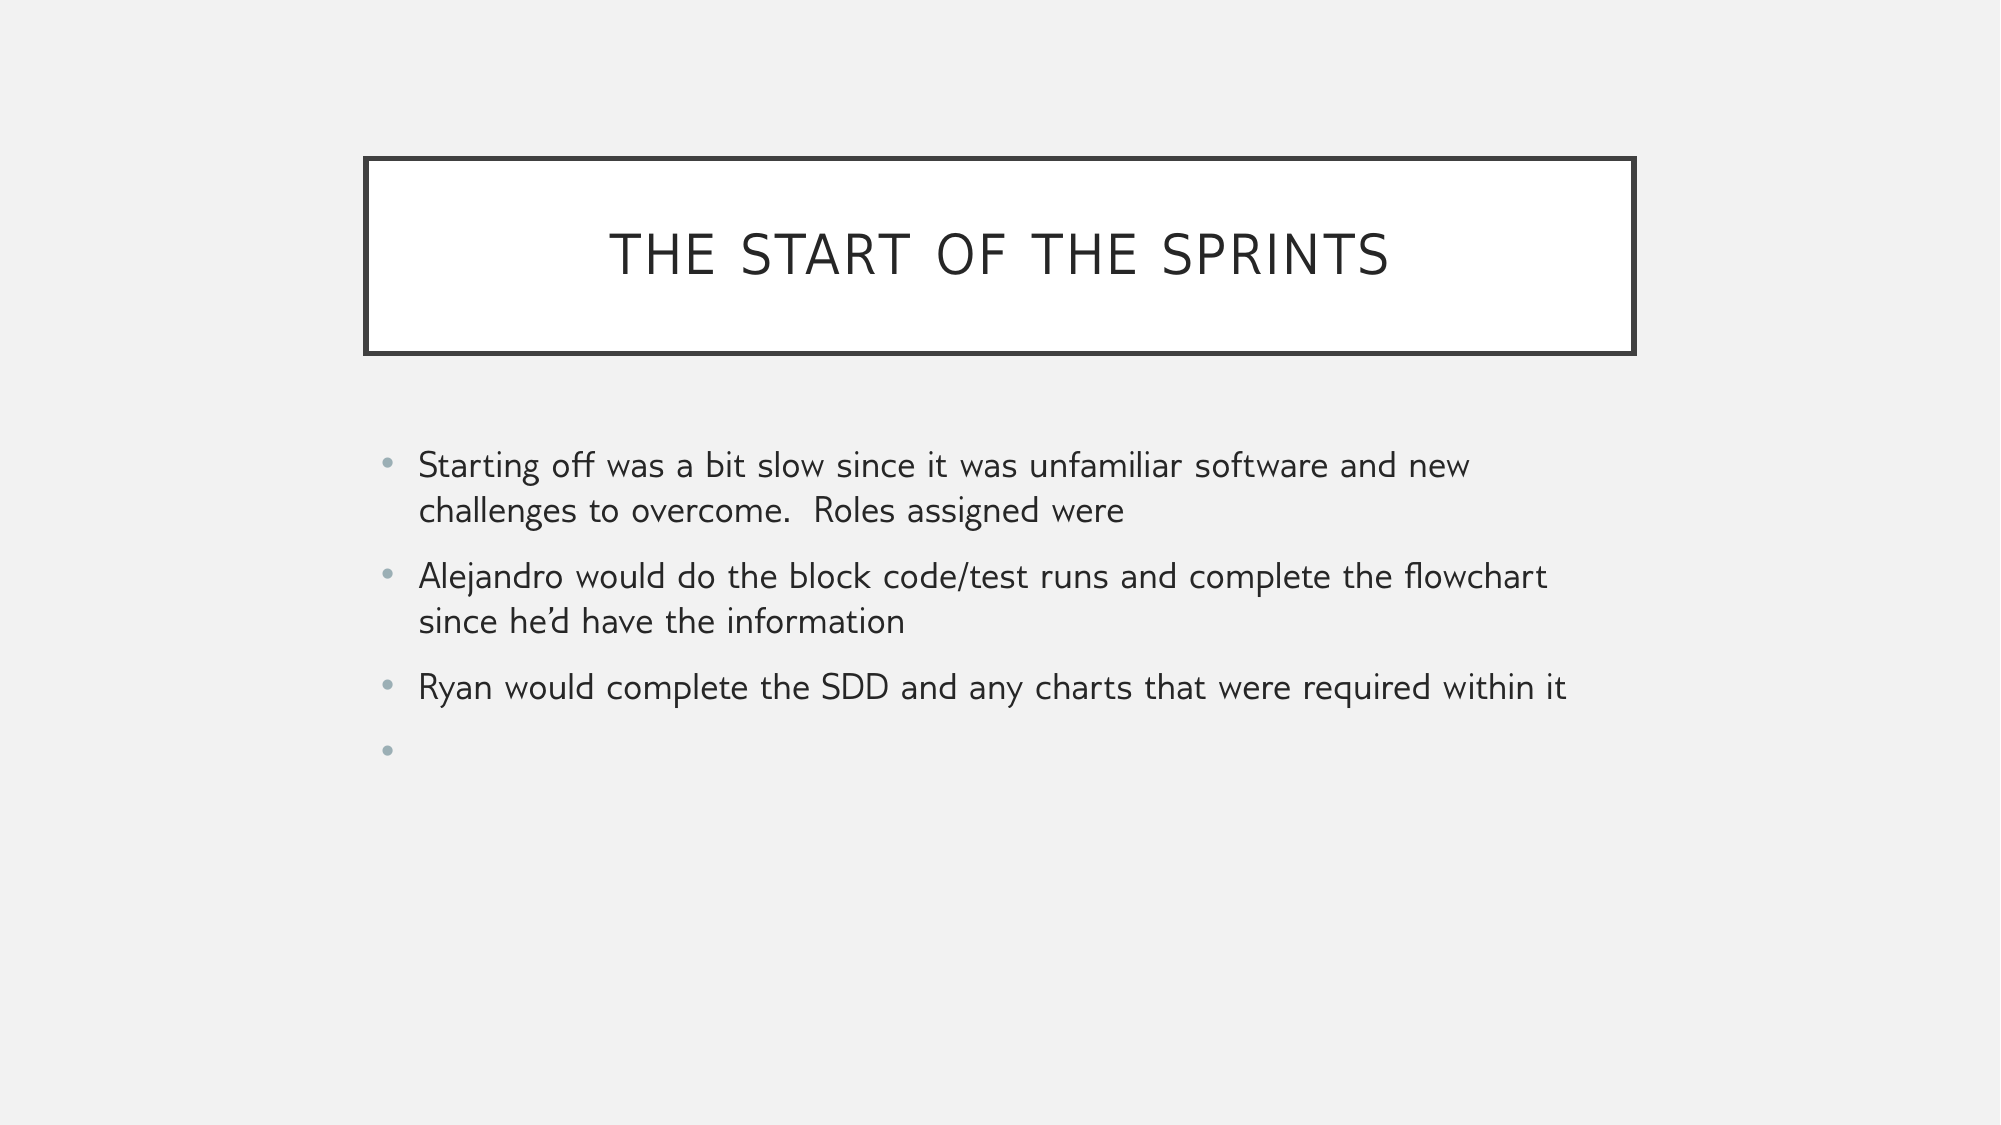

# The Start of the Sprints
Starting off was a bit slow since it was unfamiliar software and new challenges to overcome.  Roles assigned were
Alejandro would do the block code/test runs and complete the flowchart since he’d have the information
Ryan would complete the SDD and any charts that were required within it